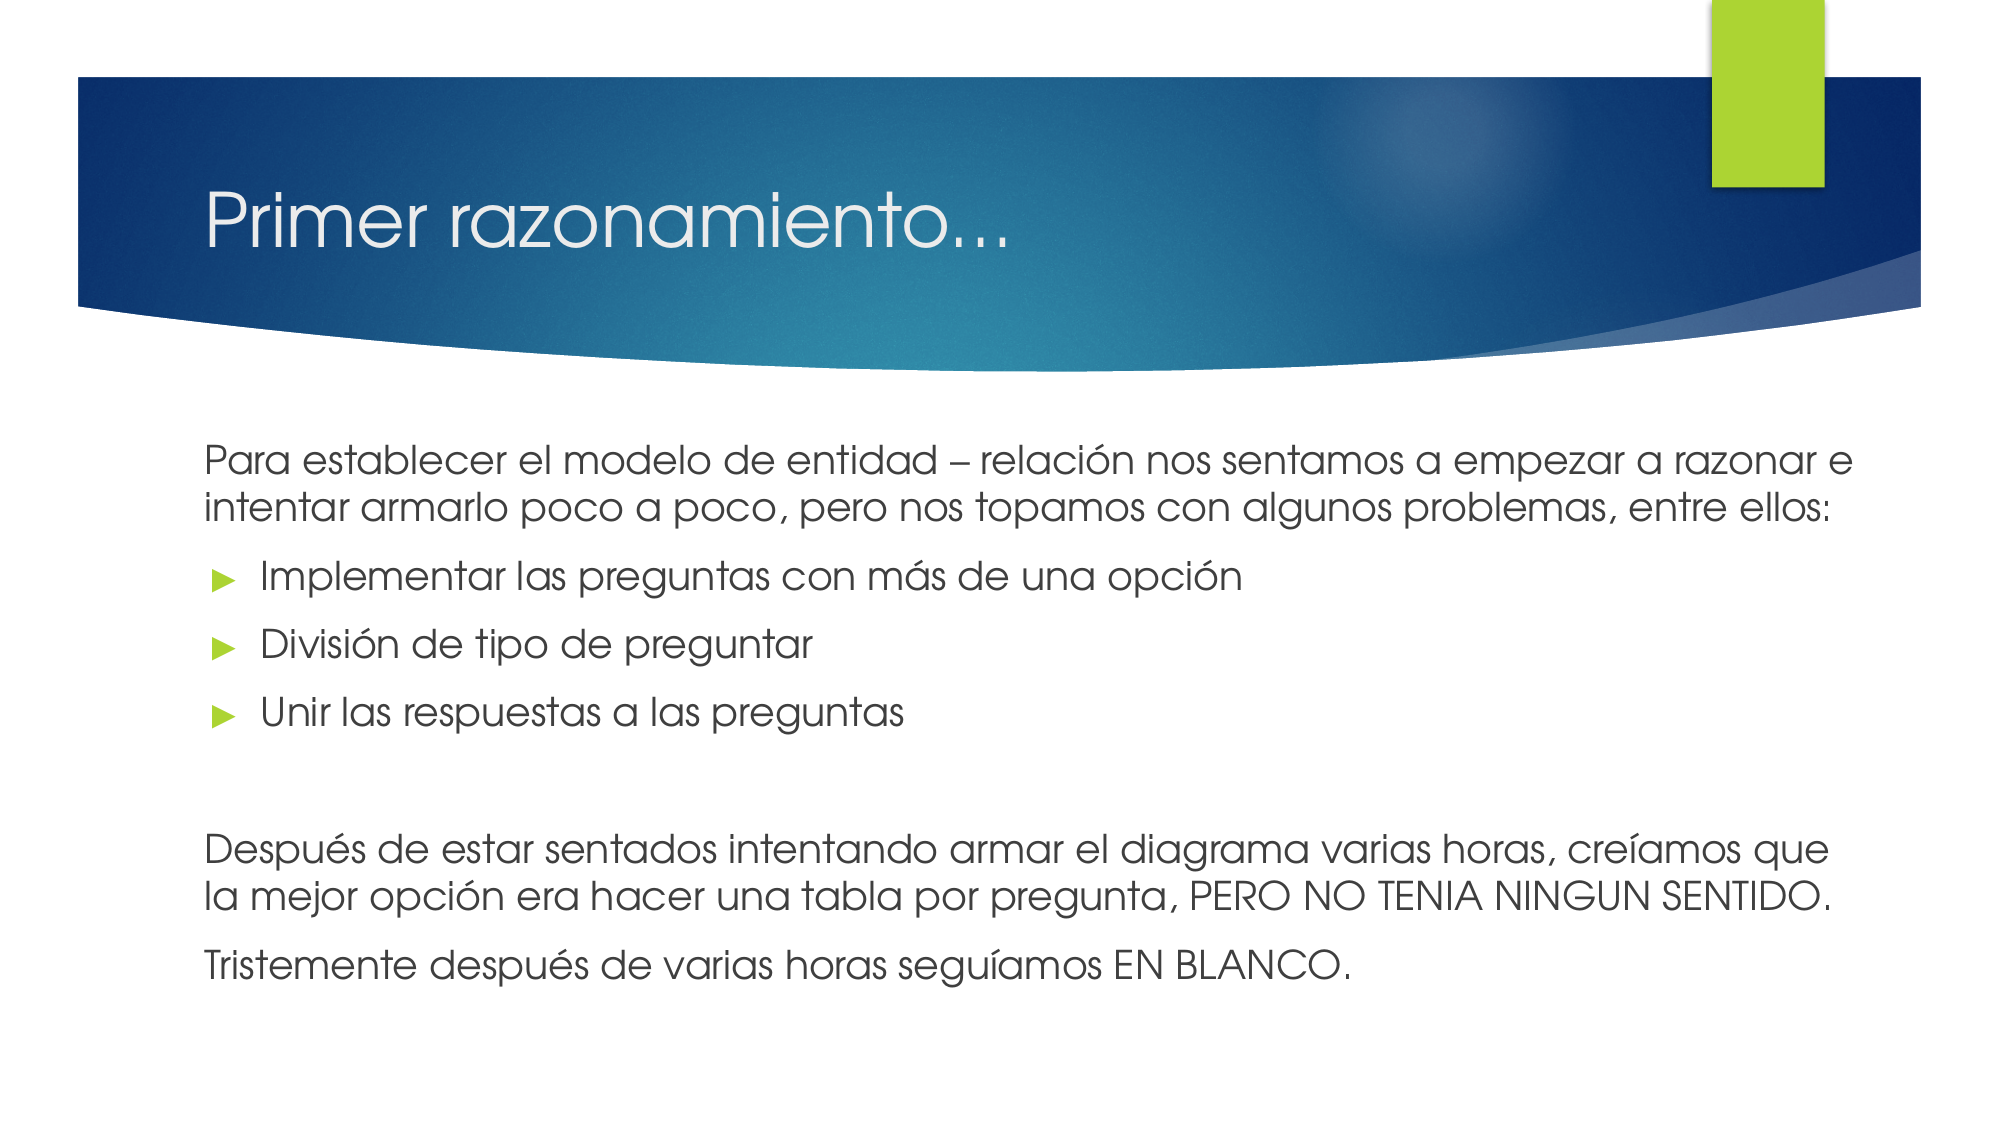

# Primer razonamiento…
Para establecer el modelo de entidad – relación nos sentamos a empezar a razonar e intentar armarlo poco a poco, pero nos topamos con algunos problemas, entre ellos:
Implementar las preguntas con más de una opción
División de tipo de preguntar
Unir las respuestas a las preguntas

Después de estar sentados intentando armar el diagrama varias horas, creíamos que la mejor opción era hacer una tabla por pregunta, PERO NO TENIA NINGUN SENTIDO.
Tristemente después de varias horas seguíamos EN BLANCO.